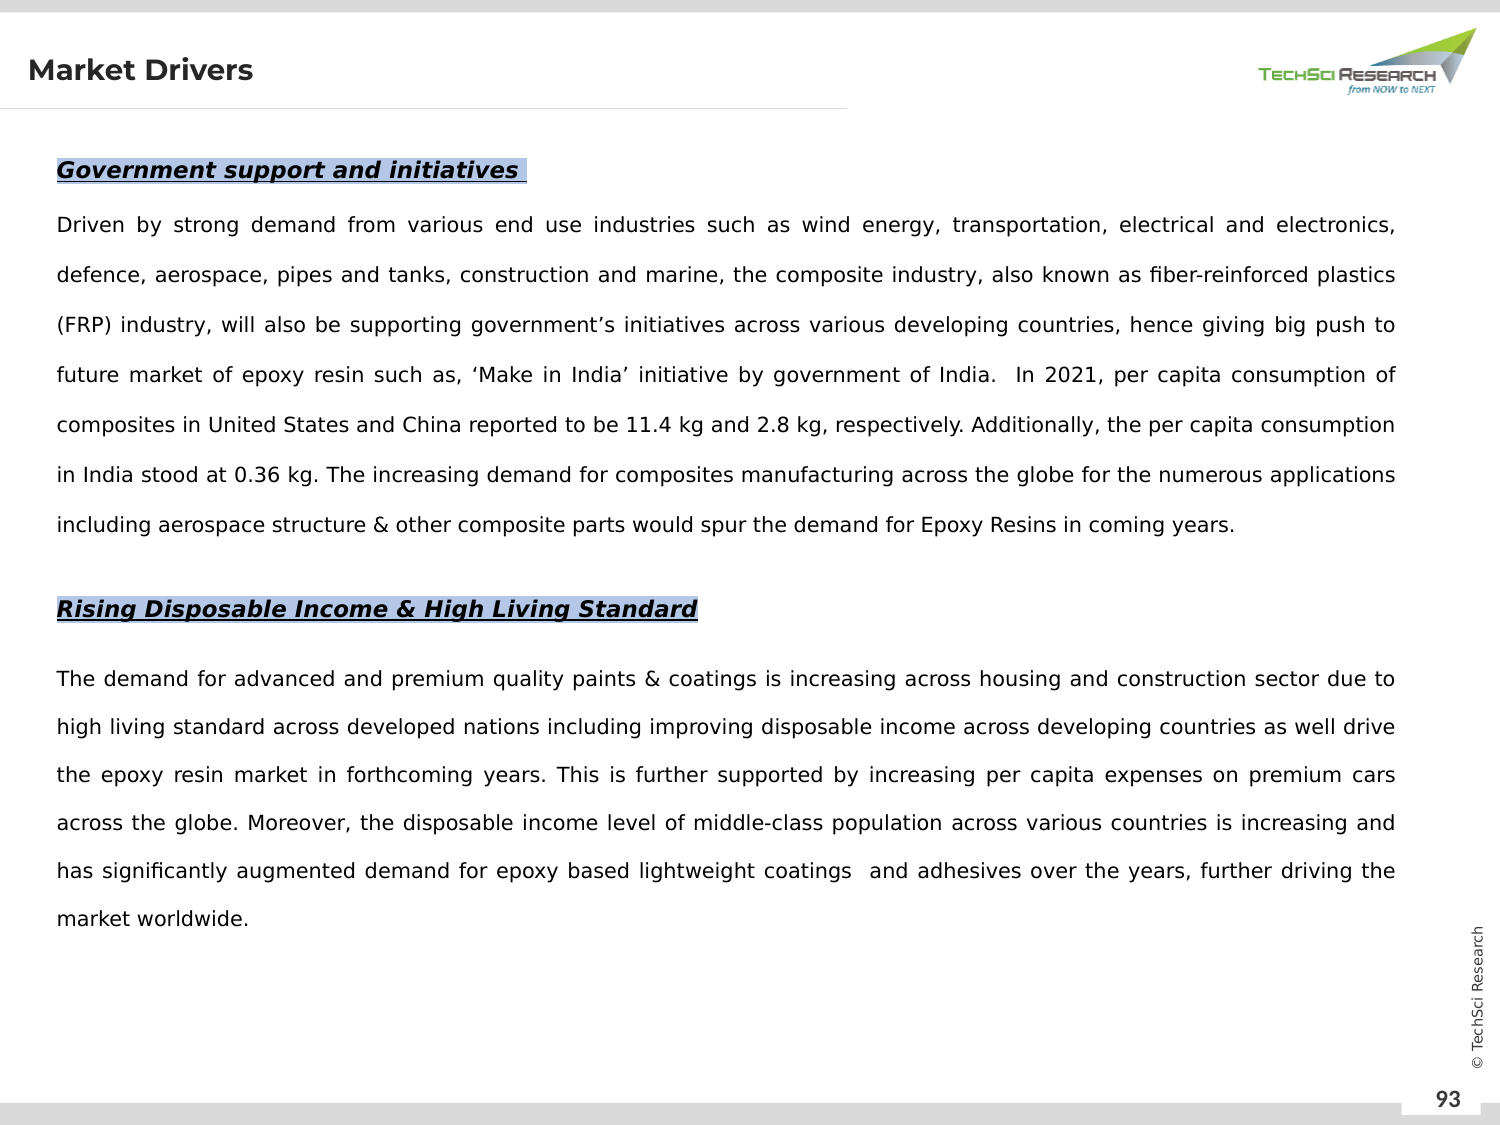

Market Drivers
Government support and initiatives
Driven by strong demand from various end use industries such as wind energy, transportation, electrical and electronics, defence, aerospace, pipes and tanks, construction and marine, the composite industry, also known as fiber-reinforced plastics (FRP) industry, will also be supporting government’s initiatives across various developing countries, hence giving big push to future market of epoxy resin such as, ‘Make in India’ initiative by government of India.  In 2021, per capita consumption of composites in United States and China reported to be 11.4 kg and 2.8 kg, respectively. Additionally, the per capita consumption in India stood at 0.36 kg. The increasing demand for composites manufacturing across the globe for the numerous applications including aerospace structure & other composite parts would spur the demand for Epoxy Resins in coming years.

Rising Disposable Income & High Living Standard
The demand for advanced and premium quality paints & coatings is increasing across housing and construction sector due to high living standard across developed nations including improving disposable income across developing countries as well drive the epoxy resin market in forthcoming years. This is further supported by increasing per capita expenses on premium cars across the globe. Moreover, the disposable income level of middle-class population across various countries is increasing and has significantly augmented demand for epoxy based lightweight coatings  and adhesives over the years, further driving the market worldwide.